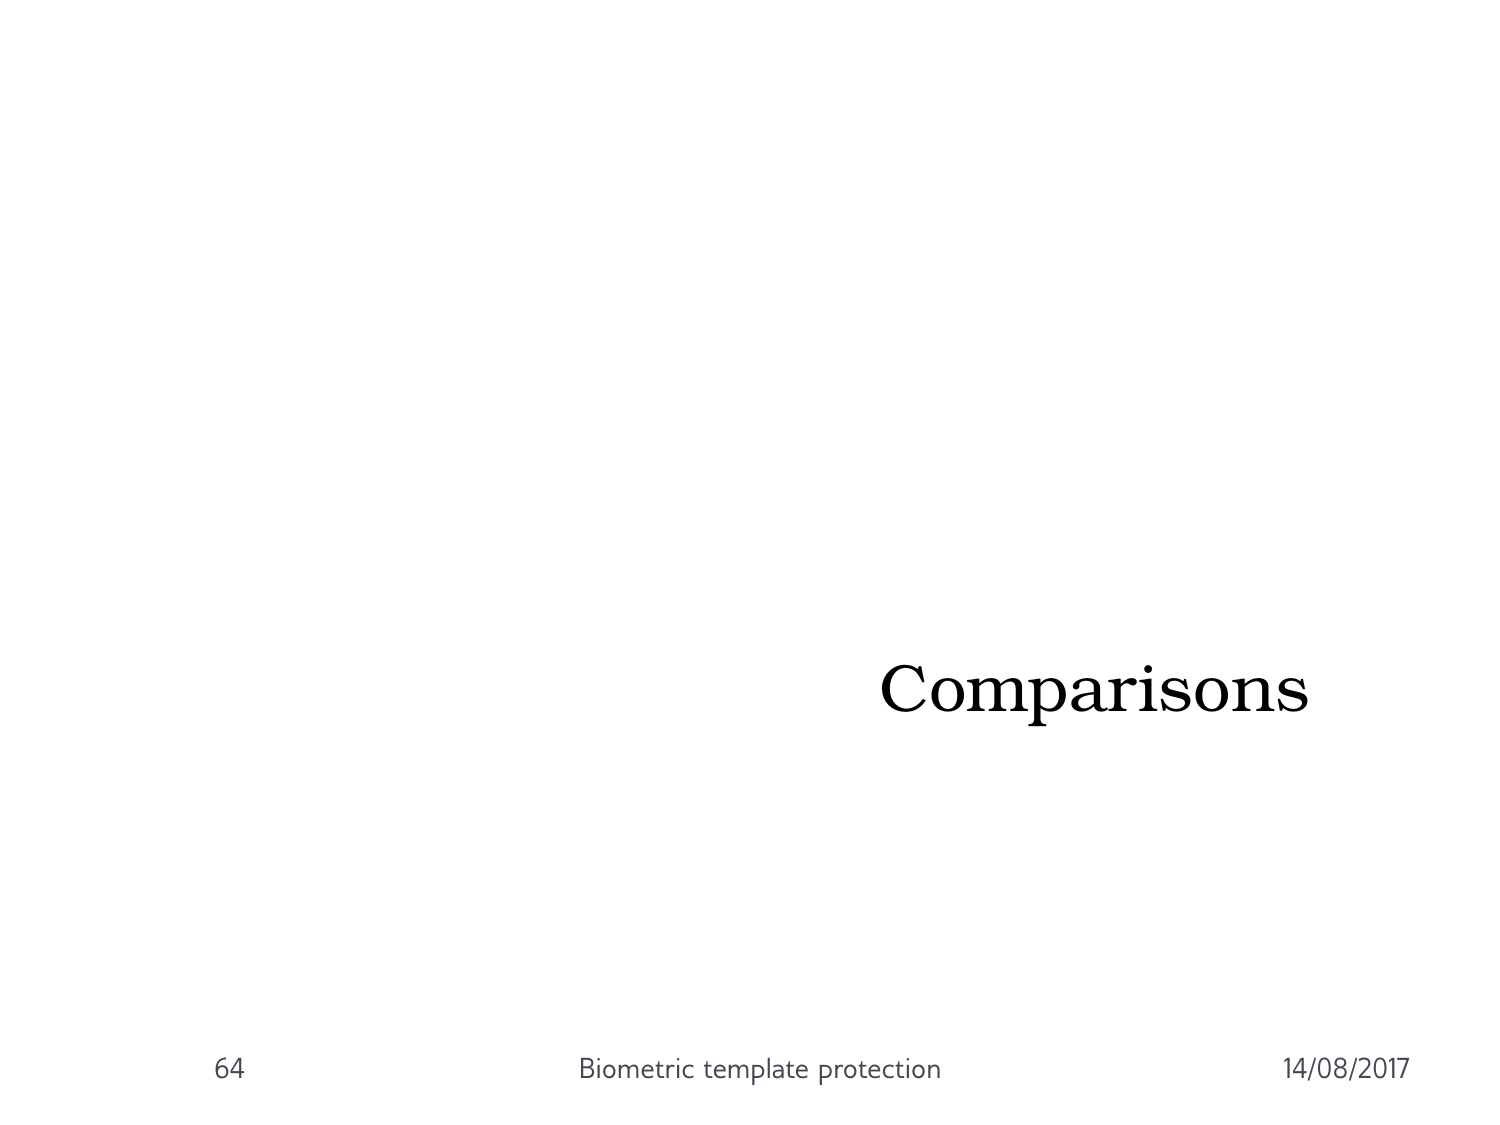

# Comparisons

64
Biometric template protection
14/08/2017